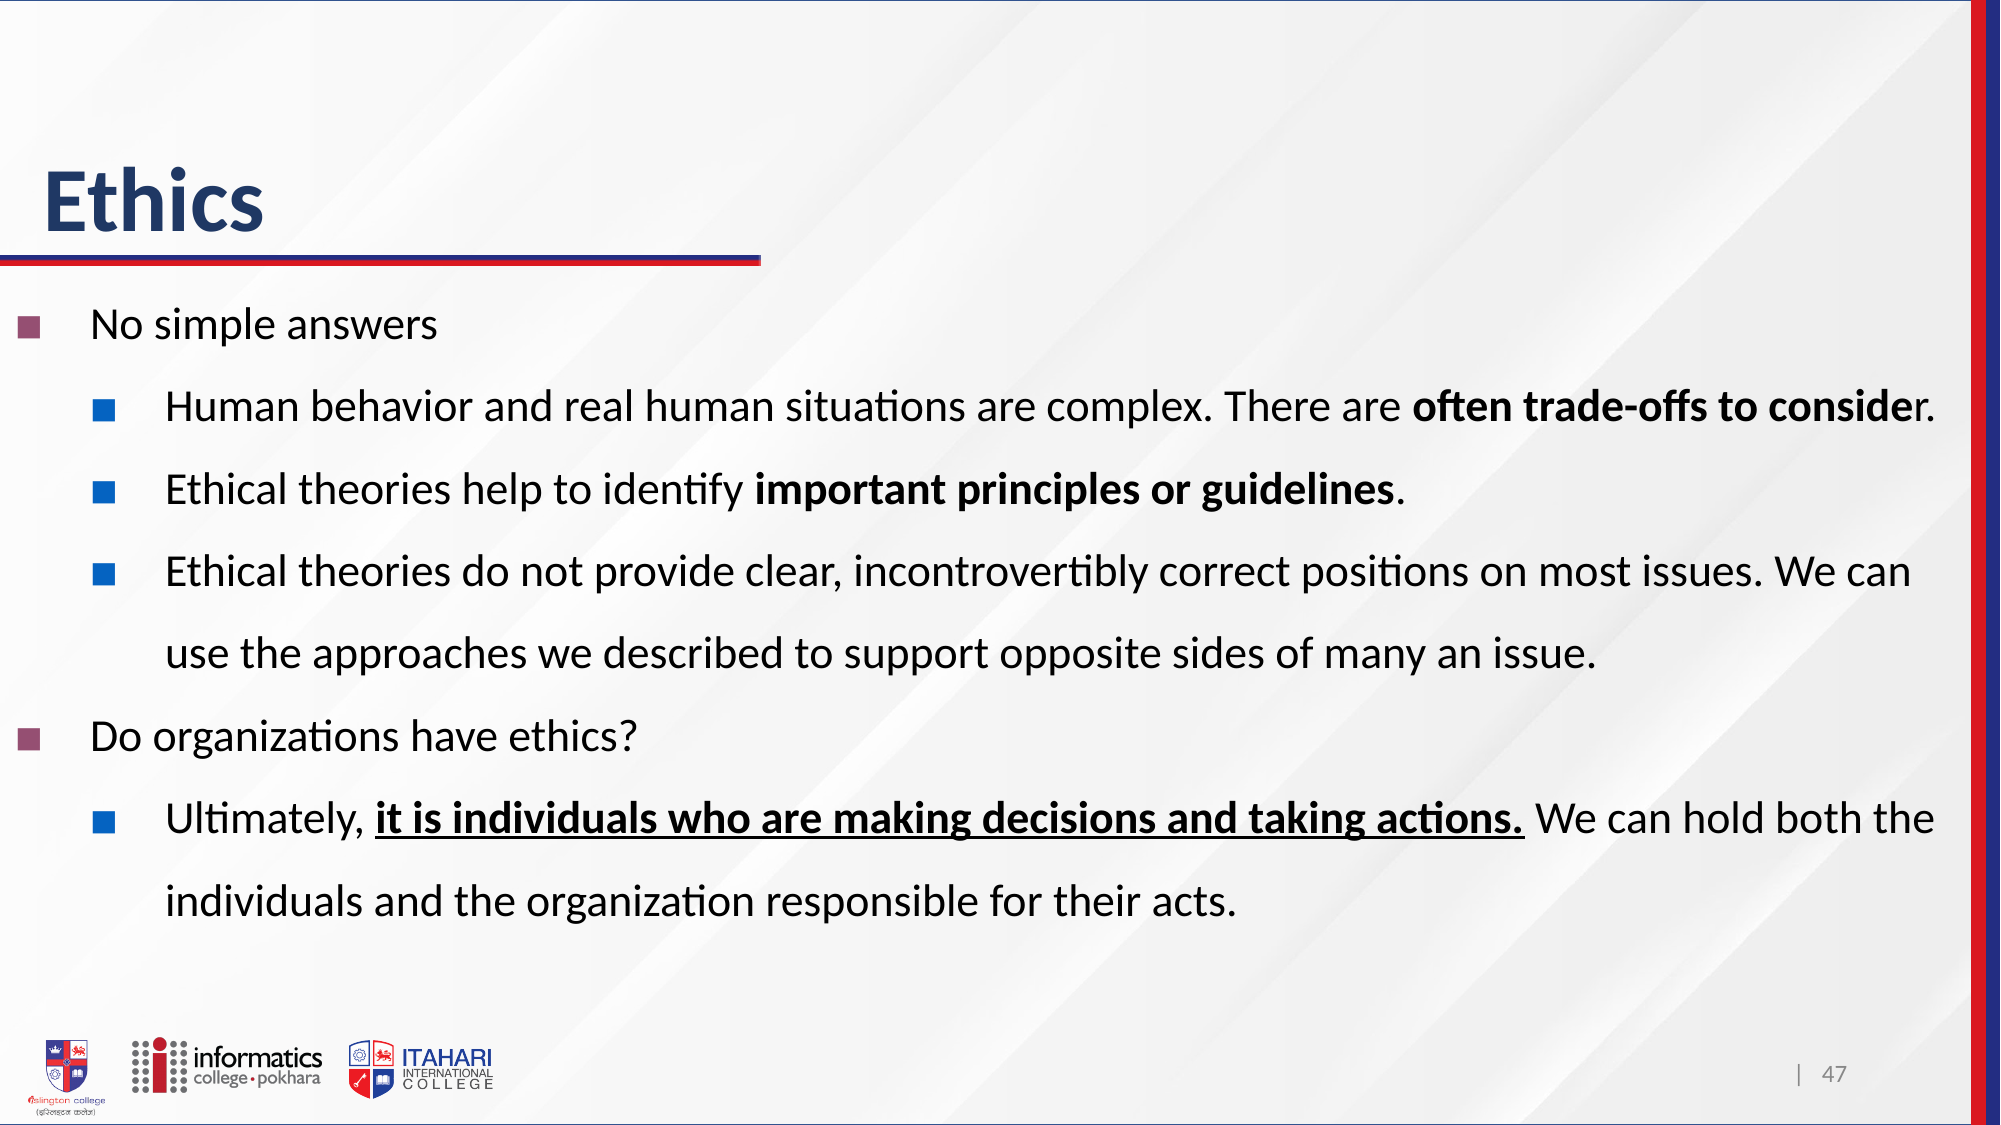

# Ethics
No simple answers
Human behavior and real human situations are complex. There are often trade-offs to consider.
Ethical theories help to identify important principles or guidelines.
Ethical theories do not provide clear, incontrovertibly correct positions on most issues. We can use the approaches we described to support opposite sides of many an issue.
Do organizations have ethics?
Ultimately, it is individuals who are making decisions and taking actions. We can hold both the individuals and the organization responsible for their acts.
|   47